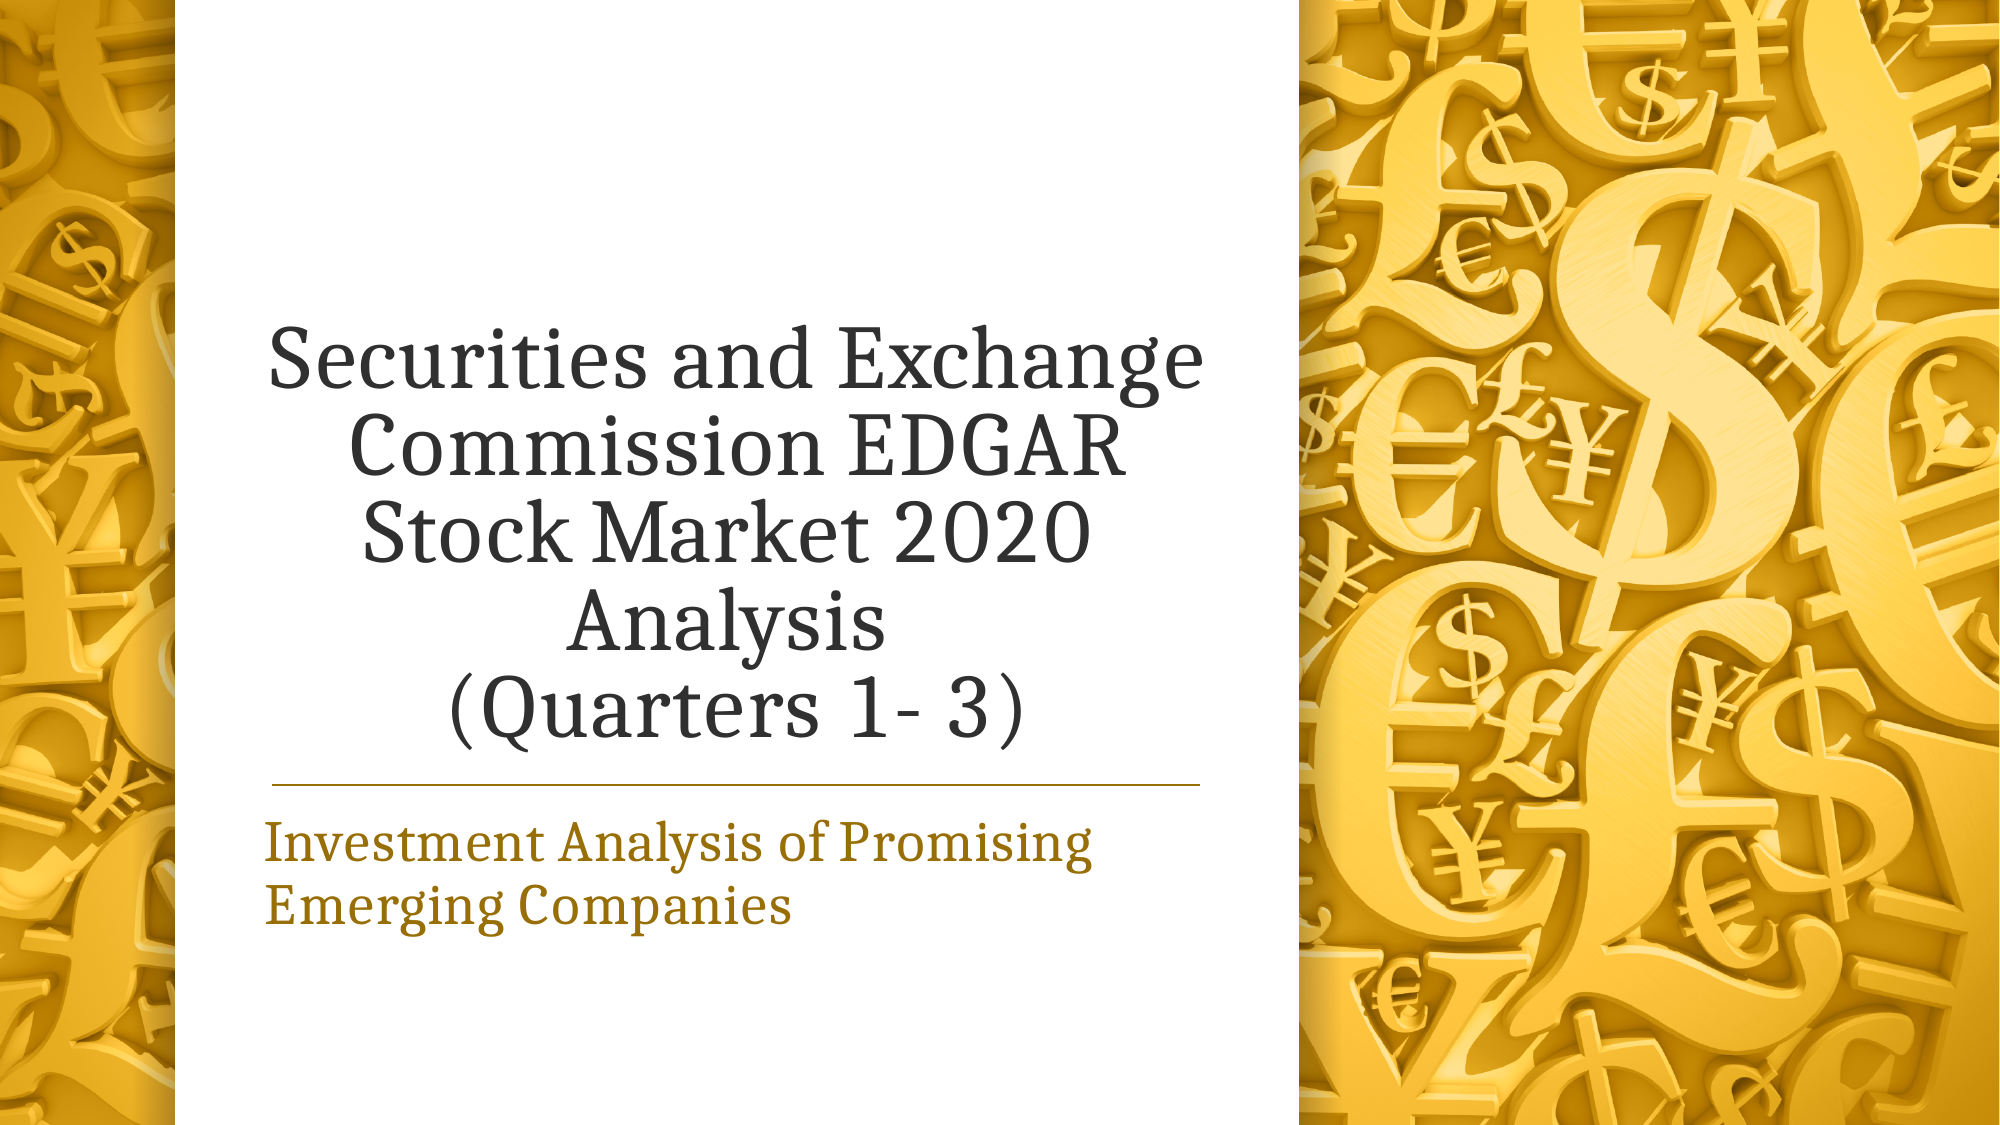

# Securities and Exchange Commission EDGAR Stock Market 2020 Analysis (Quarters 1- 3)
Investment Analysis of Promising Emerging Companies